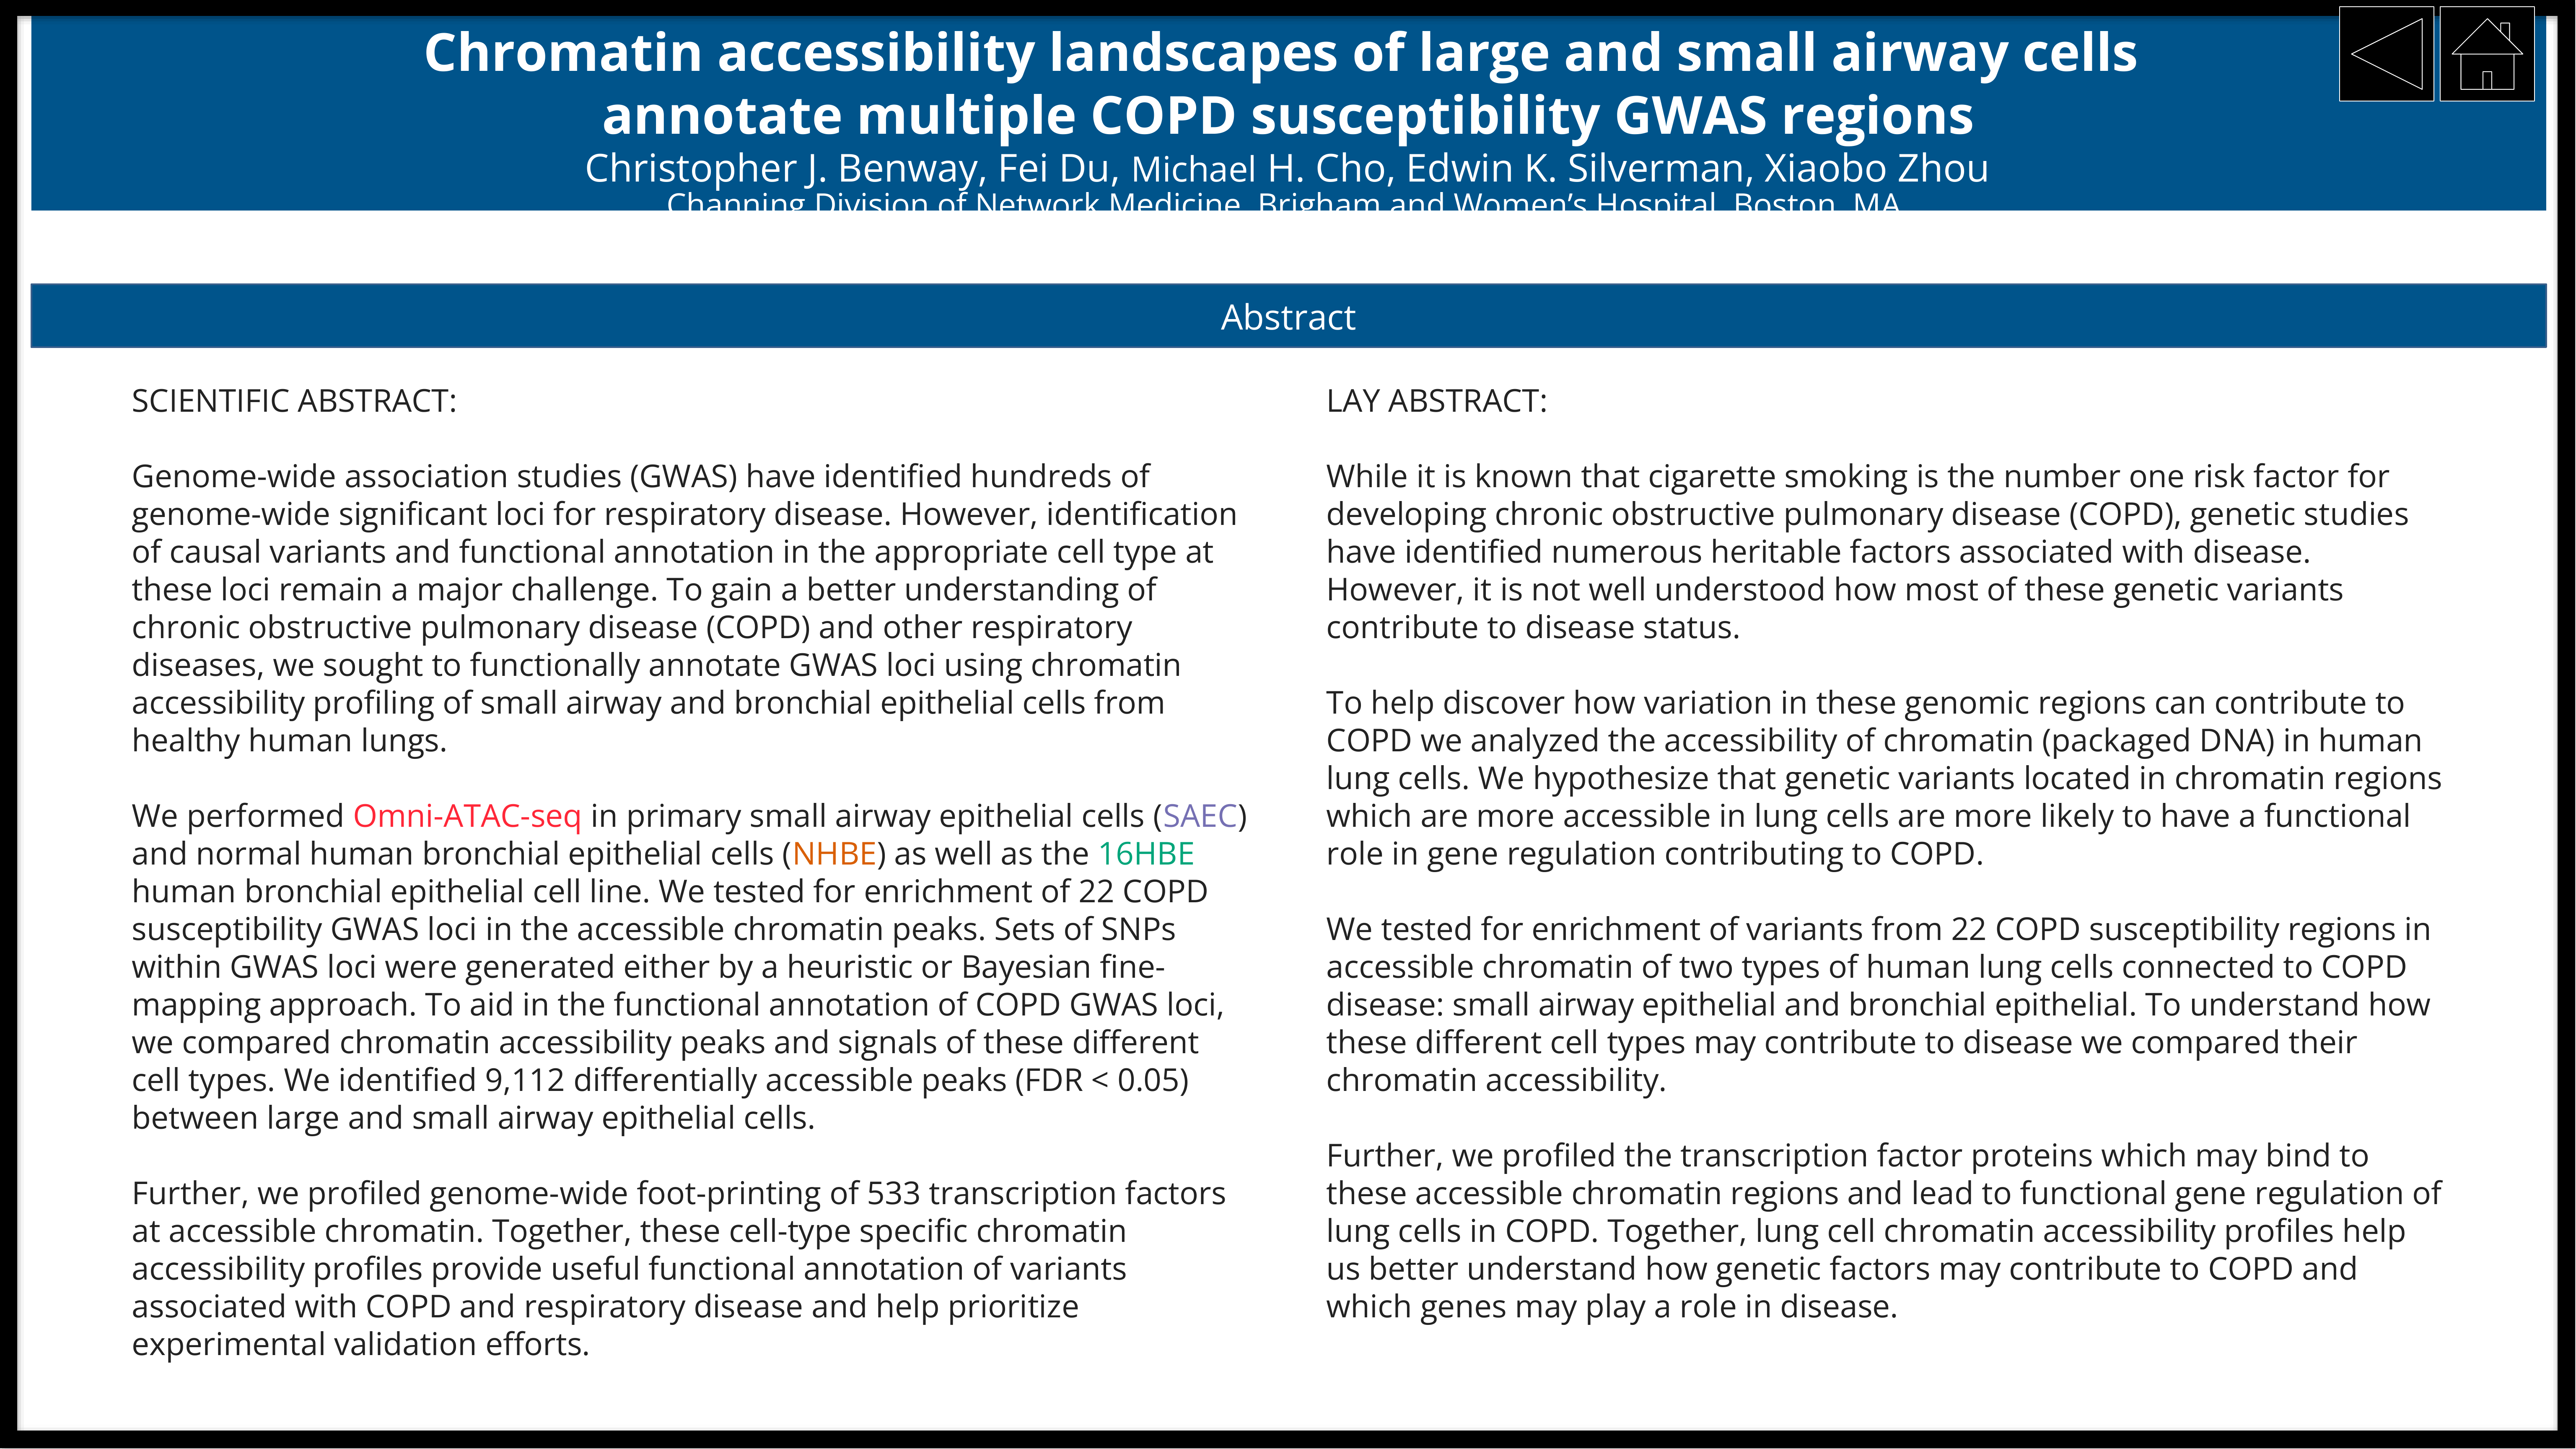

Chromatin accessibility landscapes of large and small airway cells
annotate multiple COPD susceptibility GWAS regions

Christopher J. Benway, Fei Du, Michael H. Cho, Edwin K. Silverman, Xiaobo Zhou
Channing Division of Network Medicine, Brigham and Women’s Hospital, Boston, MA
Abstract
SCIENTIFIC ABSTRACT:

Genome-wide association studies (GWAS) have identified hundreds of genome-wide significant loci for respiratory disease. However, identification of causal variants and functional annotation in the appropriate cell type at these loci remain a major challenge. To gain a better understanding of chronic obstructive pulmonary disease (COPD) and other respiratory diseases, we sought to functionally annotate GWAS loci using chromatin accessibility profiling of small airway and bronchial epithelial cells from healthy human lungs.

We performed Omni-ATAC-seq in primary small airway epithelial cells (SAEC) and normal human bronchial epithelial cells (NHBE) as well as the 16HBE human bronchial epithelial cell line. We tested for enrichment of 22 COPD susceptibility GWAS loci in the accessible chromatin peaks. Sets of SNPs within GWAS loci were generated either by a heuristic or Bayesian fine-mapping approach. To aid in the functional annotation of COPD GWAS loci, we compared chromatin accessibility peaks and signals of these different cell types. We identified 9,112 differentially accessible peaks (FDR < 0.05) between large and small airway epithelial cells.

Further, we profiled genome-wide foot-printing of 533 transcription factors at accessible chromatin. Together, these cell-type specific chromatin accessibility profiles provide useful functional annotation of variants associated with COPD and respiratory disease and help prioritize experimental validation efforts.
LAY ABSTRACT:

While it is known that cigarette smoking is the number one risk factor for developing chronic obstructive pulmonary disease (COPD), genetic studies have identified numerous heritable factors associated with disease. However, it is not well understood how most of these genetic variants contribute to disease status.

To help discover how variation in these genomic regions can contribute to COPD we analyzed the accessibility of chromatin (packaged DNA) in human lung cells. We hypothesize that genetic variants located in chromatin regions which are more accessible in lung cells are more likely to have a functional role in gene regulation contributing to COPD.

We tested for enrichment of variants from 22 COPD susceptibility regions in accessible chromatin of two types of human lung cells connected to COPD disease: small airway epithelial and bronchial epithelial. To understand how these different cell types may contribute to disease we compared their chromatin accessibility.

Further, we profiled the transcription factor proteins which may bind to these accessible chromatin regions and lead to functional gene regulation of lung cells in COPD. Together, lung cell chromatin accessibility profiles help us better understand how genetic factors may contribute to COPD and which genes may play a role in disease.